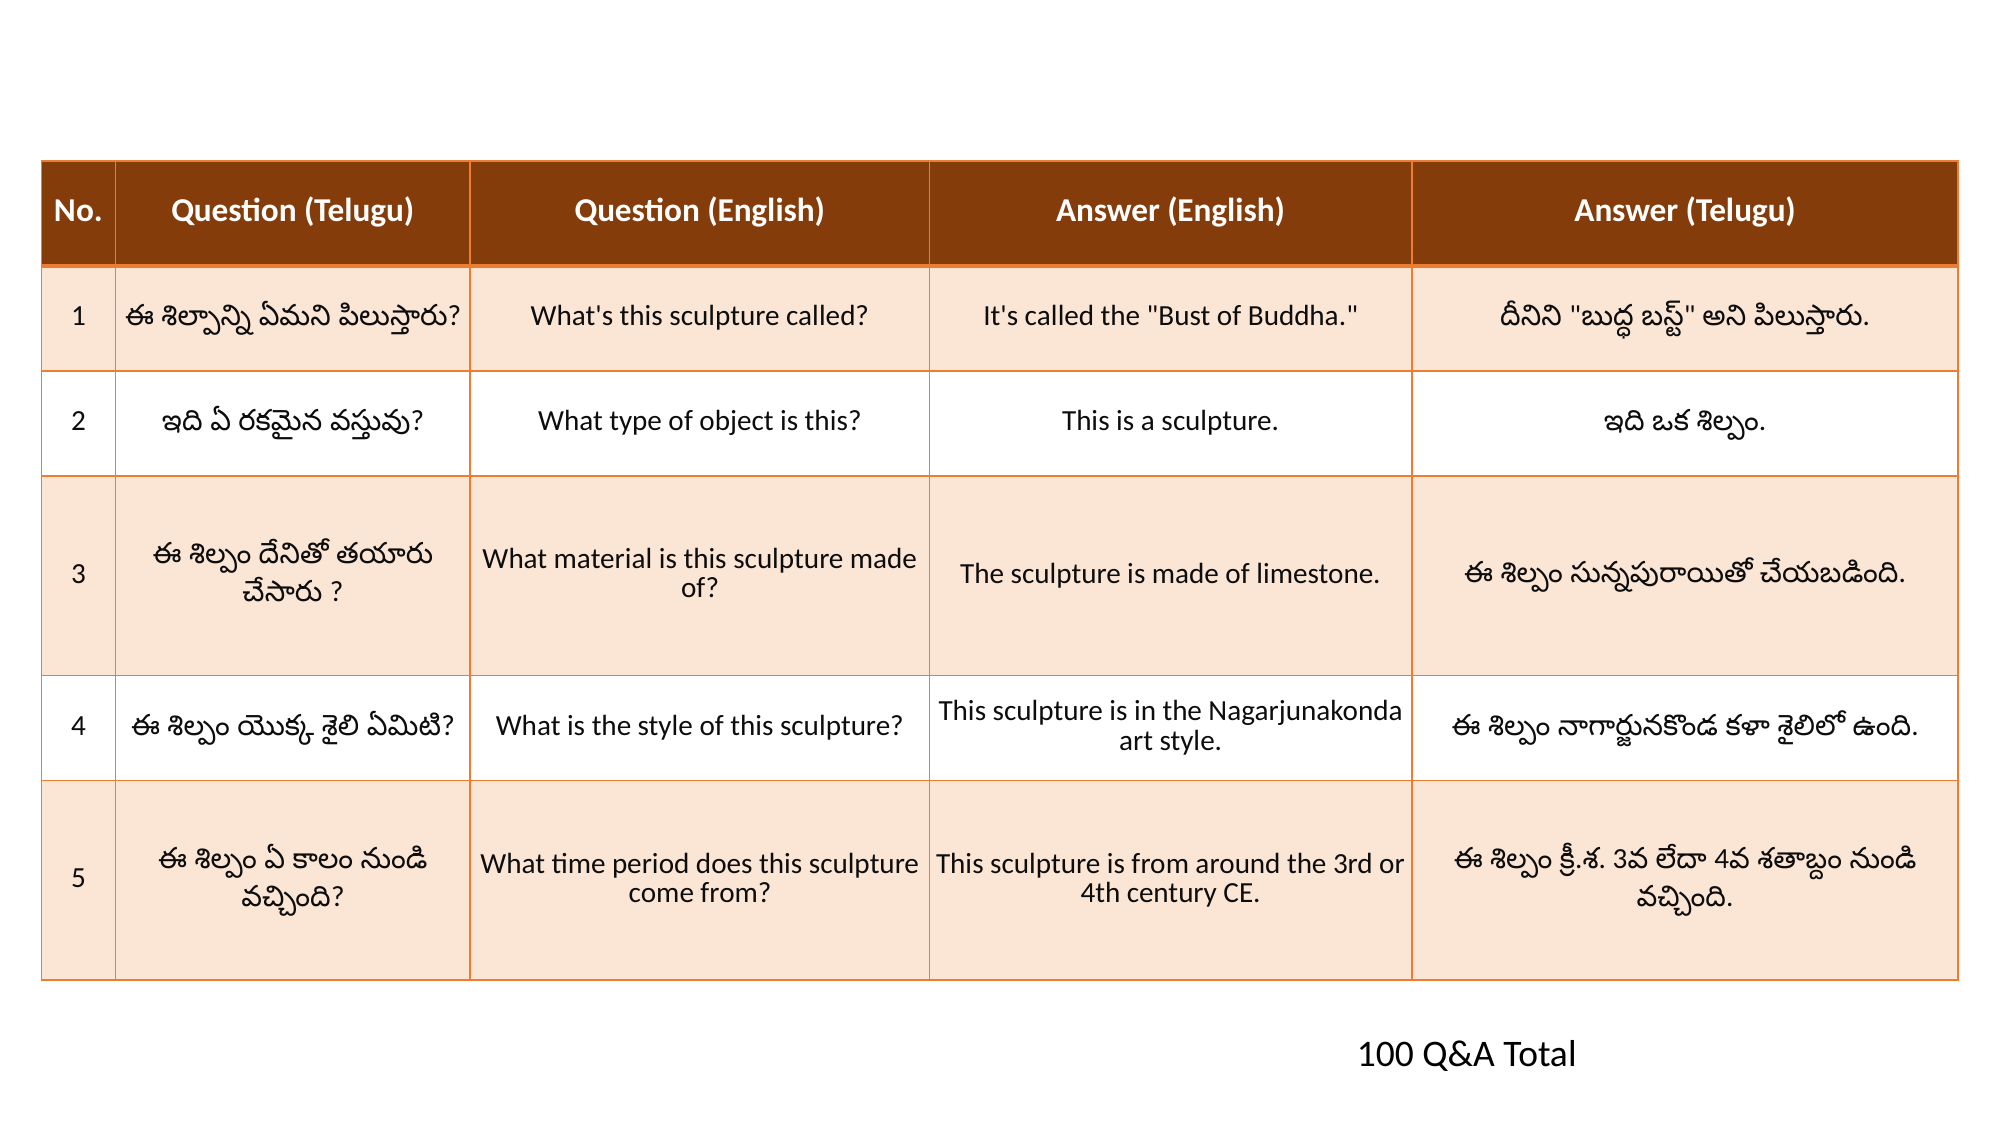

| No. | Question (Telugu) | Question (English) | Answer (English) | Answer (Telugu) |
| --- | --- | --- | --- | --- |
| 1 | ఈ శిల్పాన్ని ఏమని పిలుస్తారు? | What's this sculpture called? | It's called the "Bust of Buddha." | దీనిని "బుద్ధ బస్ట్" అని పిలుస్తారు. |
| 2 | ఇది ఏ రకమైన వస్తువు? | What type of object is this? | This is a sculpture. | ఇది ఒక శిల్పం. |
| 3 | ఈ శిల్పం దేనితో తయారు చేసారు ? | What material is this sculpture made of? | The sculpture is made of limestone. | ఈ శిల్పం సున్నపురాయితో చేయబడింది. |
| 4 | ఈ శిల్పం యొక్క శైలి ఏమిటి? | What is the style of this sculpture? | This sculpture is in the Nagarjunakonda art style. | ఈ శిల్పం నాగార్జునకొండ కళా శైలిలో ఉంది. |
| 5 | ఈ శిల్పం ఏ కాలం నుండి వచ్చింది? | What time period does this sculpture come from? | This sculpture is from around the 3rd or 4th century CE. | ఈ శిల్పం క్రీ.శ. 3వ లేదా 4వ శతాబ్దం నుండి వచ్చింది. |
100 Q&A Total